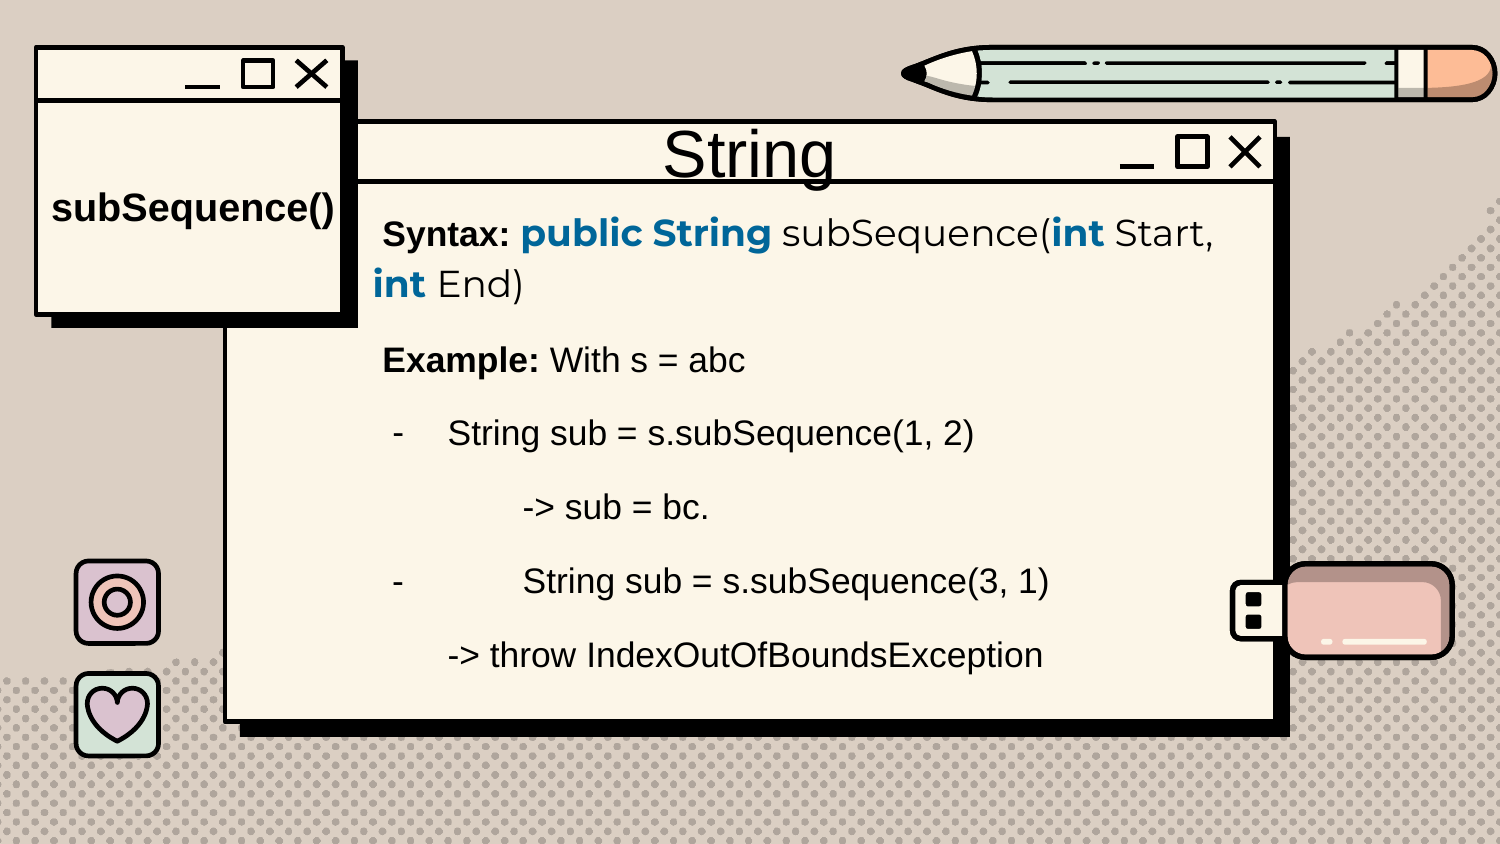

subSequence()
# String
 Syntax: public String subSequence(int Start, int End)
 Example: With s = abc
String sub = s.subSequence(1, 2)
 	-> sub = bc.
  -	String sub = s.subSequence(3, 1)
-> throw IndexOutOfBoundsException